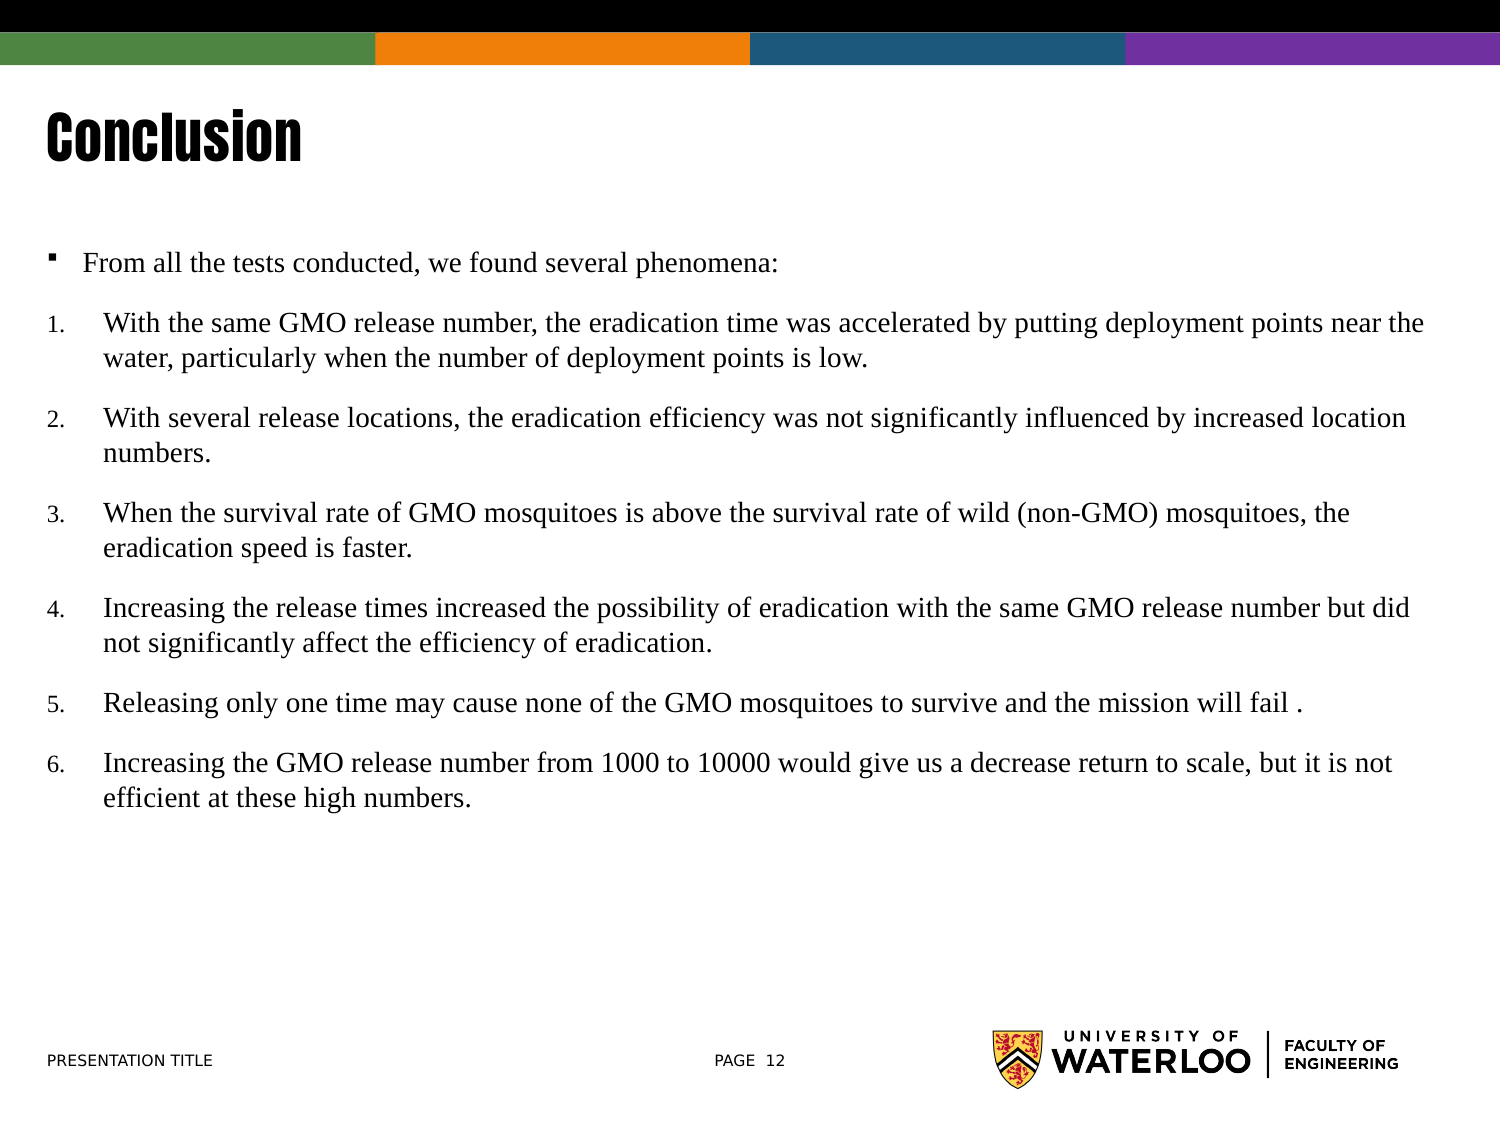

# Conclusion
From all the tests conducted, we found several phenomena:
With the same GMO release number, the eradication time was accelerated by putting deployment points near the water, particularly when the number of deployment points is low.
With several release locations, the eradication efficiency was not significantly influenced by increased location numbers.
When the survival rate of GMO mosquitoes is above the survival rate of wild (non-GMO) mosquitoes, the eradication speed is faster.
Increasing the release times increased the possibility of eradication with the same GMO release number but did not significantly affect the efficiency of eradication.
Releasing only one time may cause none of the GMO mosquitoes to survive and the mission will fail .
Increasing the GMO release number from 1000 to 10000 would give us a decrease return to scale, but it is not efficient at these high numbers.
PRESENTATION TITLE
PAGE  12